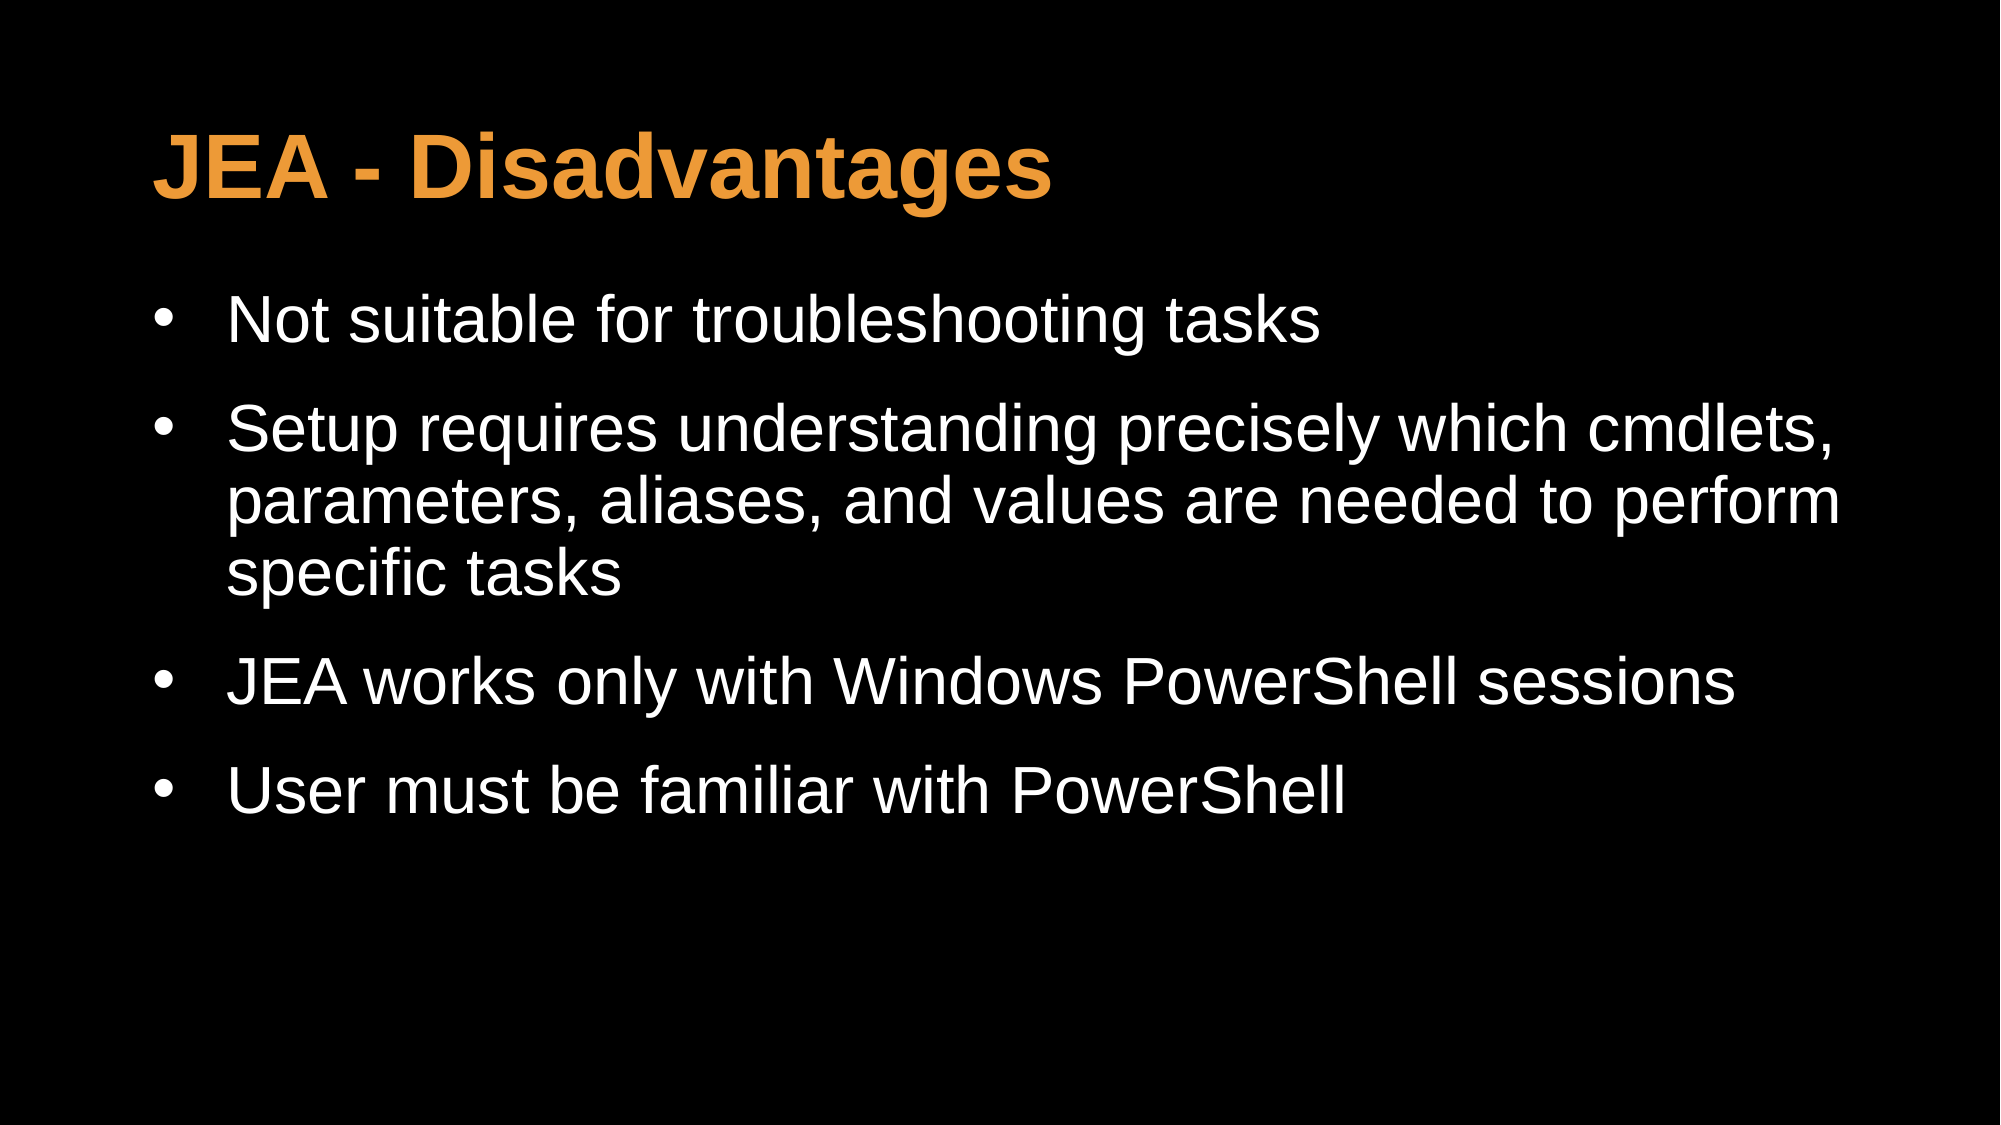

# JEA - Disadvantages
Not suitable for troubleshooting tasks
Setup requires understanding precisely which cmdlets, parameters, aliases, and values are needed to perform specific tasks
JEA works only with Windows PowerShell sessions
User must be familiar with PowerShell